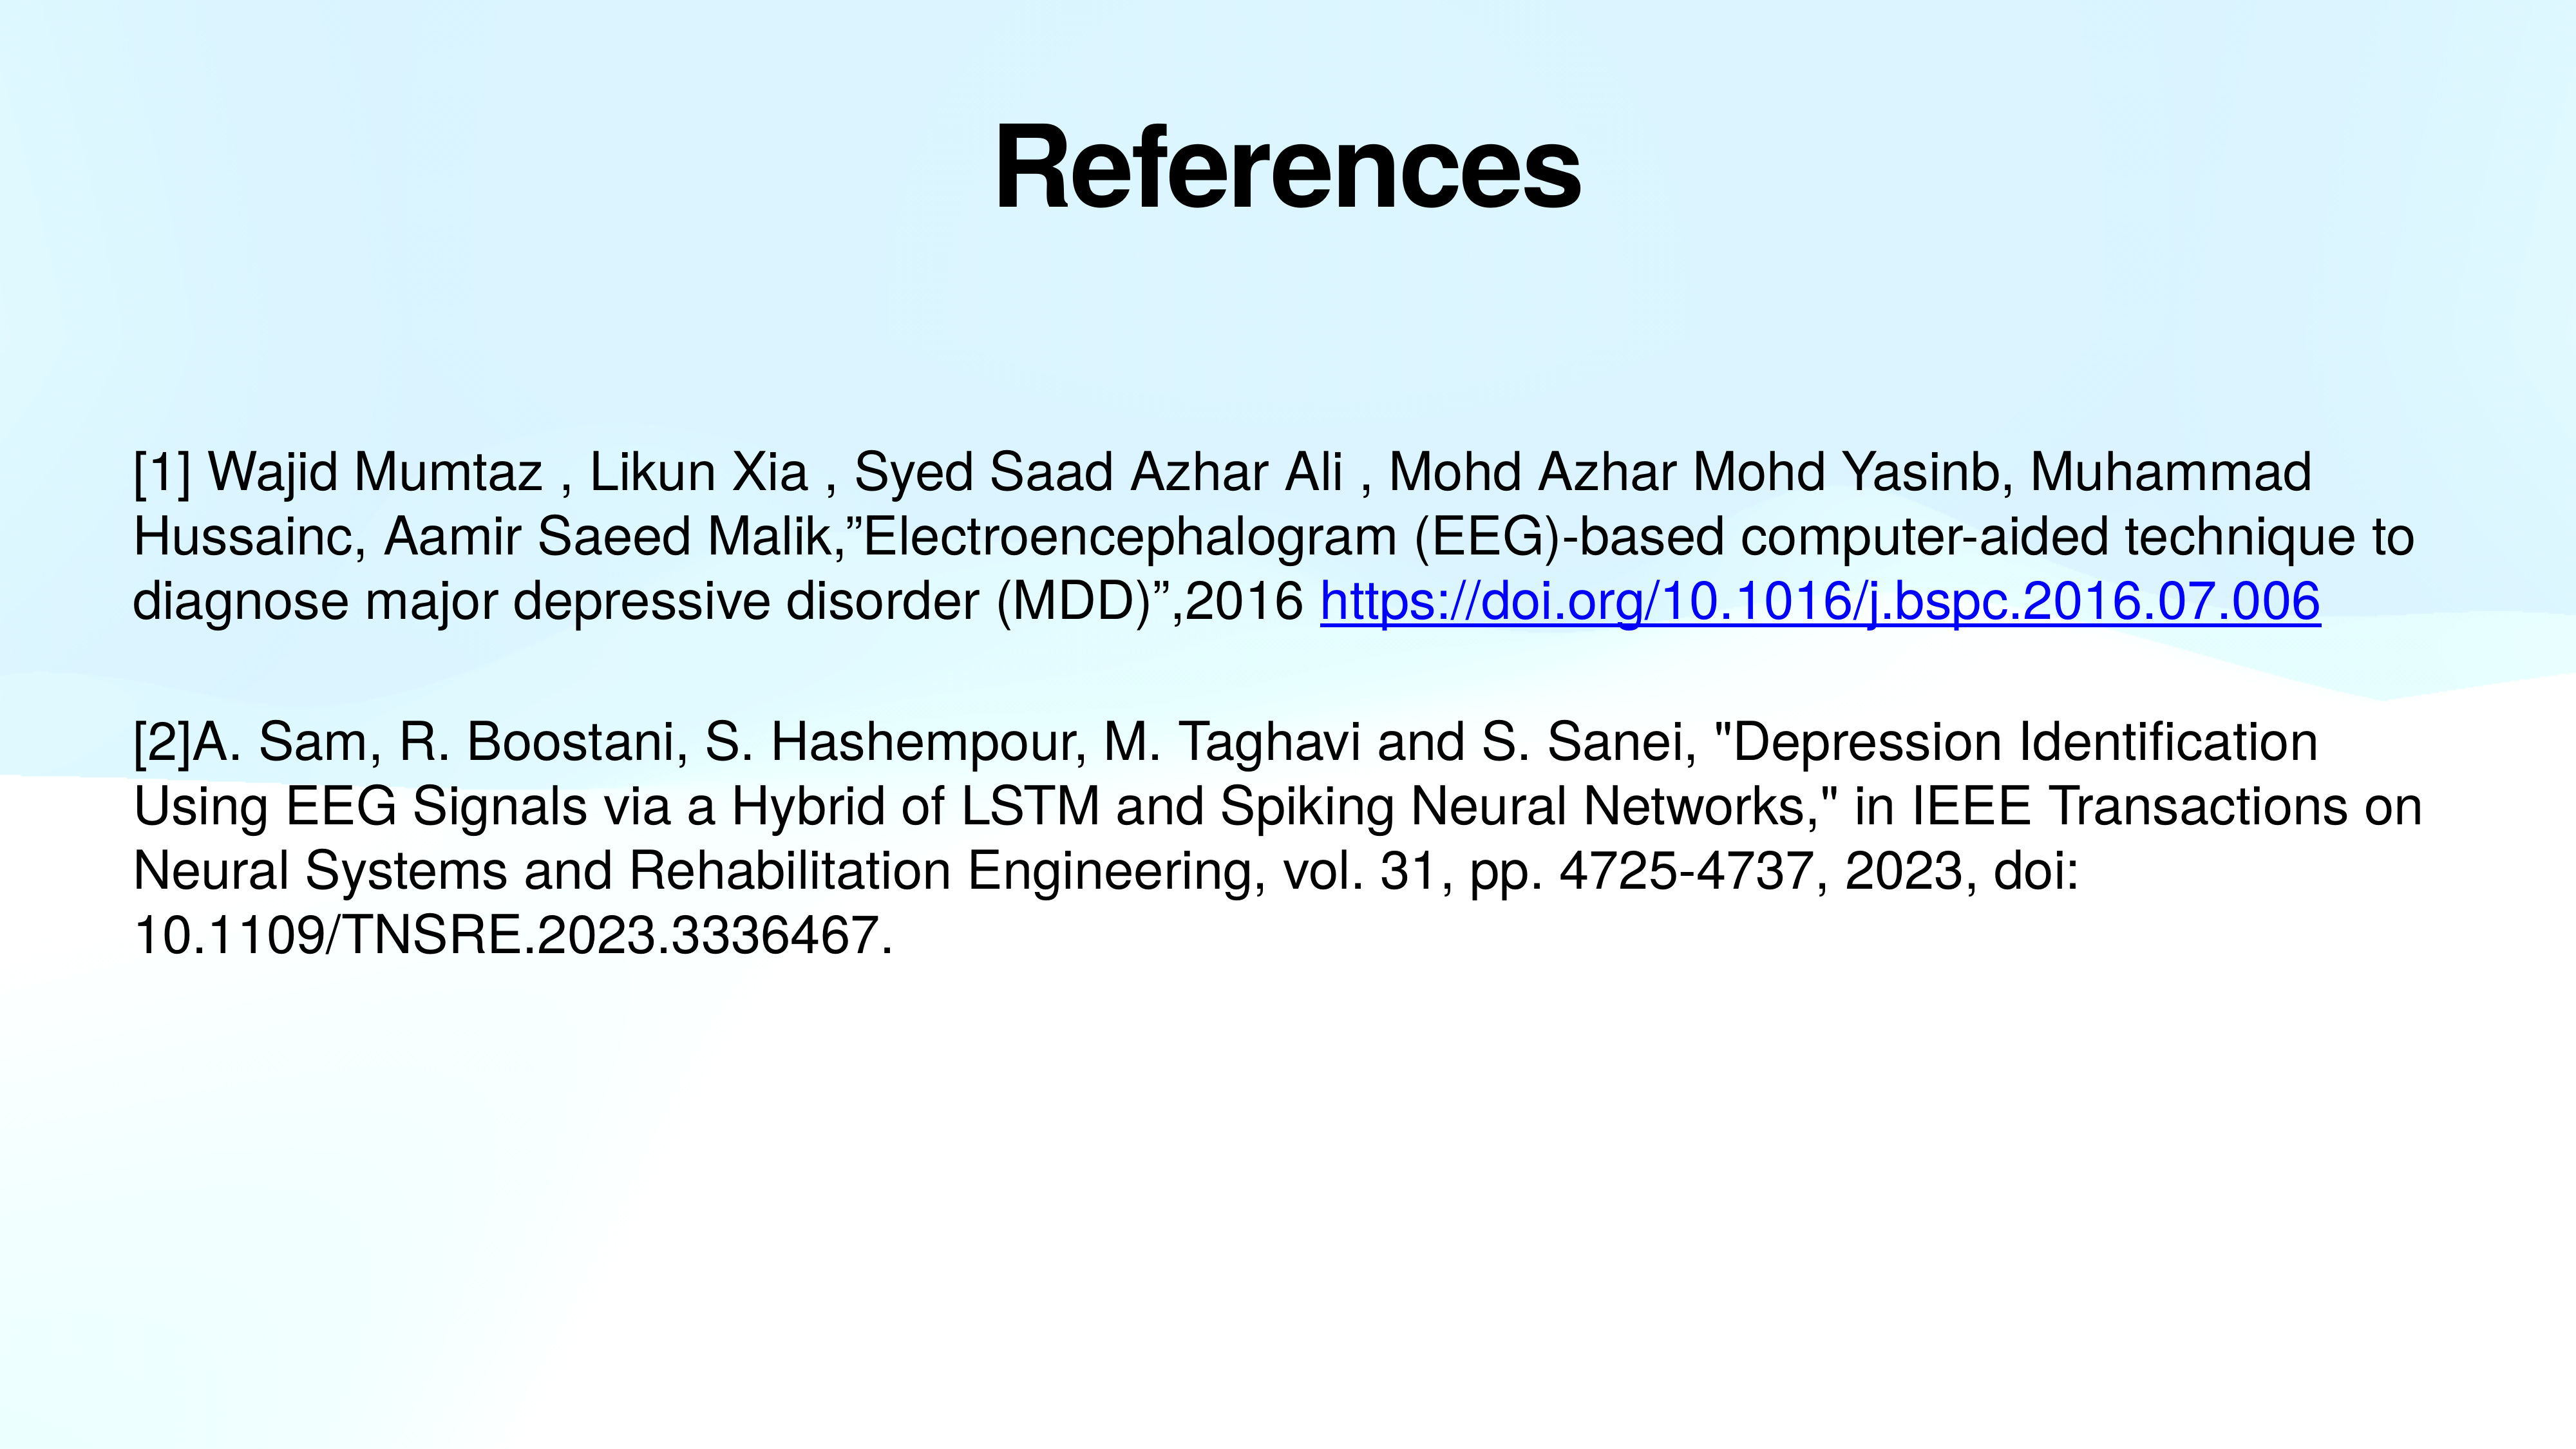

# References
[1] Wajid Mumtaz , Likun Xia , Syed Saad Azhar Ali , Mohd Azhar Mohd Yasinb, Muhammad Hussainc, Aamir Saeed Malik,”Electroencephalogram (EEG)-based computer-aided technique to diagnose major depressive disorder (MDD)”,2016 https://doi.org/10.1016/j.bspc.2016.07.006

[2]A. Sam, R. Boostani, S. Hashempour, M. Taghavi and S. Sanei, "Depression Identification Using EEG Signals via a Hybrid of LSTM and Spiking Neural Networks," in IEEE Transactions on Neural Systems and Rehabilitation Engineering, vol. 31, pp. 4725-4737, 2023, doi: 10.1109/TNSRE.2023.3336467.